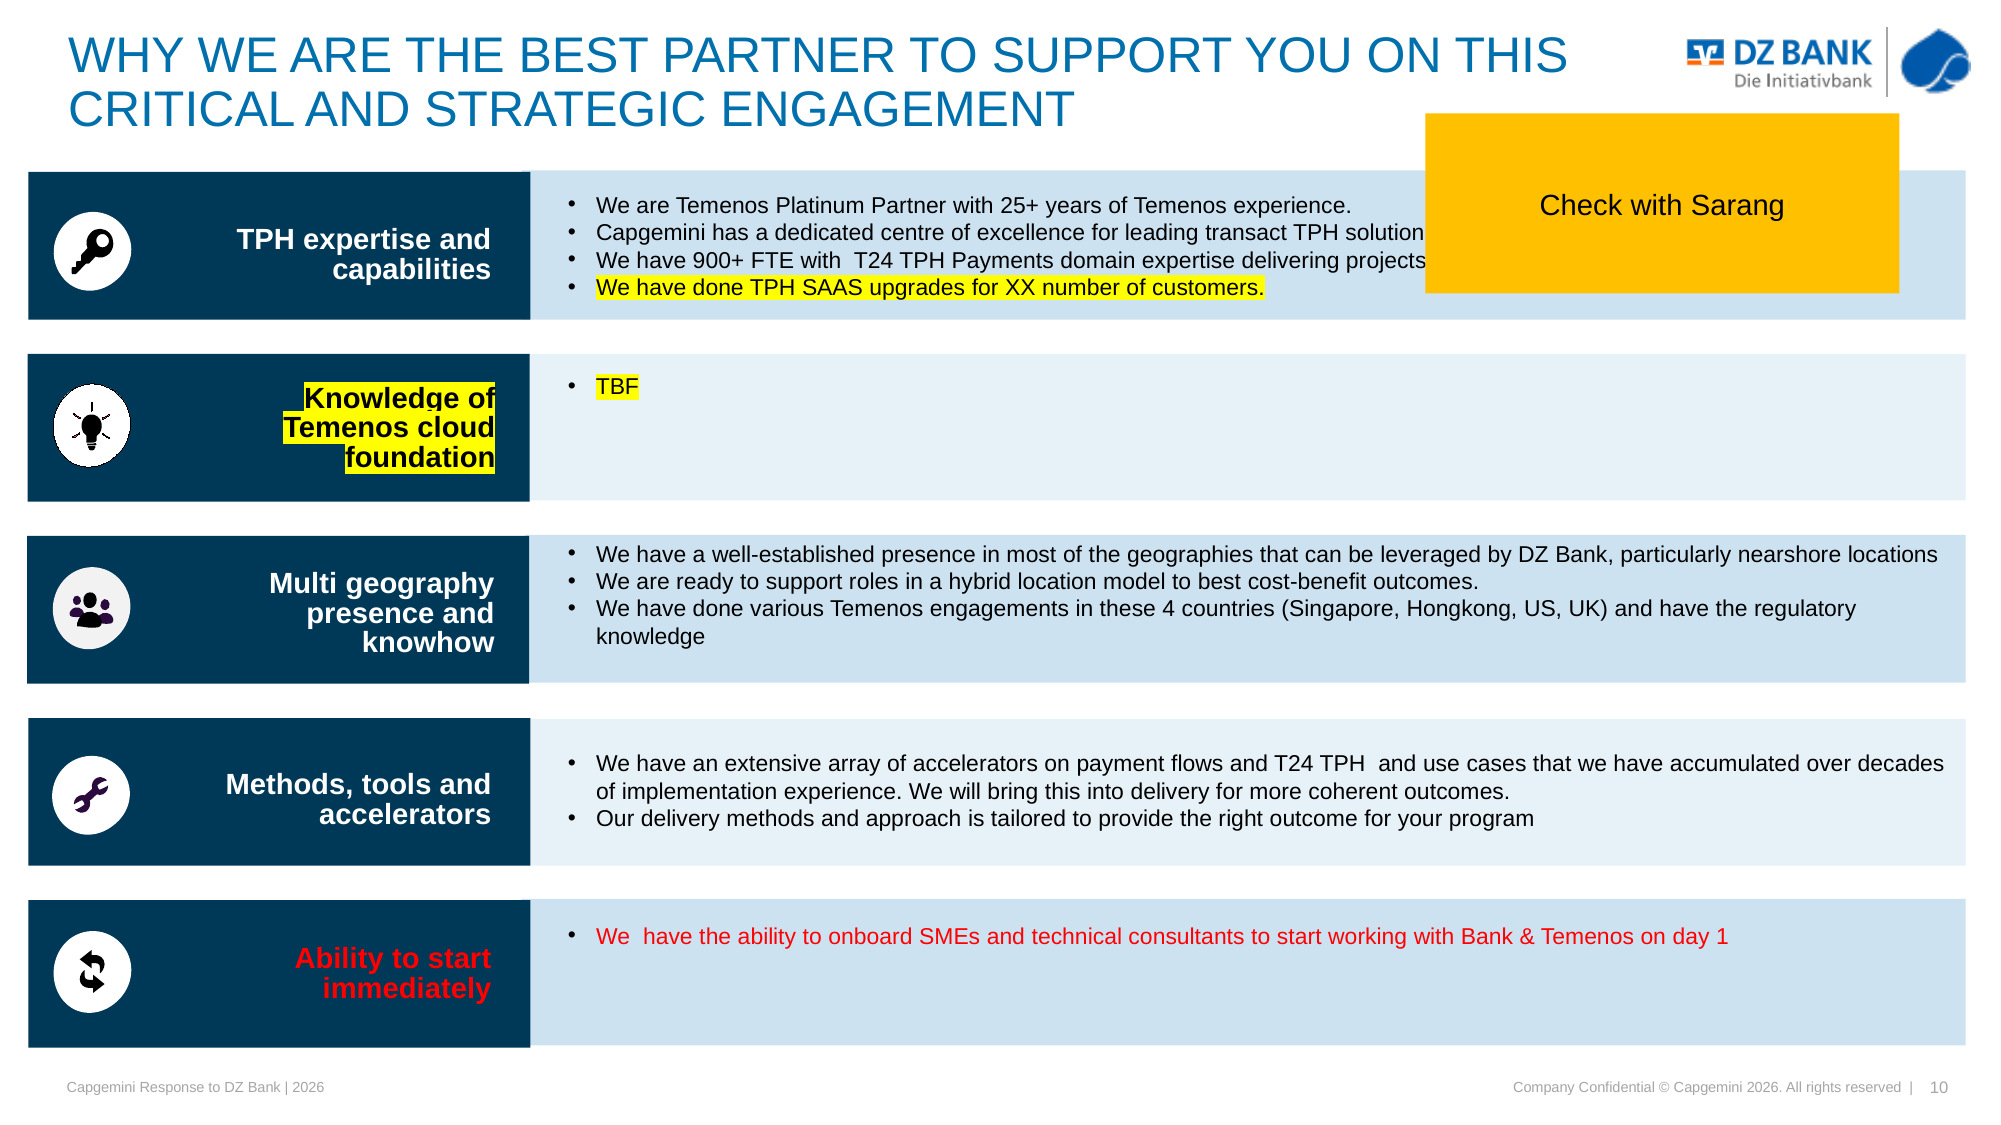

# WHY WE ARE THE BEST PARTNER TO SUPPORT YOU ON THIS CRITICAL AND STRATEGIC ENGAGEMENT
Check with Sarang

We are Temenos Platinum Partner with 25+ years of Temenos experience.
Capgemini has a dedicated centre of excellence for leading transact TPH solution build and cloud upgrade implementations
We have 900+ FTE with  T24 TPH Payments domain expertise delivering projects globally
We have done TPH SAAS upgrades for XX number of customers.

 TPH expertise and capabilities

TBF

Knowledge of Temenos cloud foundation
We have a well-established presence in most of the geographies that can be leveraged by DZ Bank, particularly nearshore locations
We are ready to support roles in a hybrid location model to best cost-benefit outcomes.
We have done various Temenos engagements in these 4 countries (Singapore, Hongkong, US, UK) and have the regulatory knowledge

Multi geography presence and knowhow

We have an extensive array of accelerators on payment flows and T24 TPH  and use cases that we have accumulated over decades of implementation experience. We will bring this into delivery for more coherent outcomes.
Our delivery methods and approach is tailored to provide the right outcome for your program

Methods, tools and accelerators

We  have the ability to onboard SMEs and technical consultants to start working with Bank & Temenos on day 1

Ability to start immediately